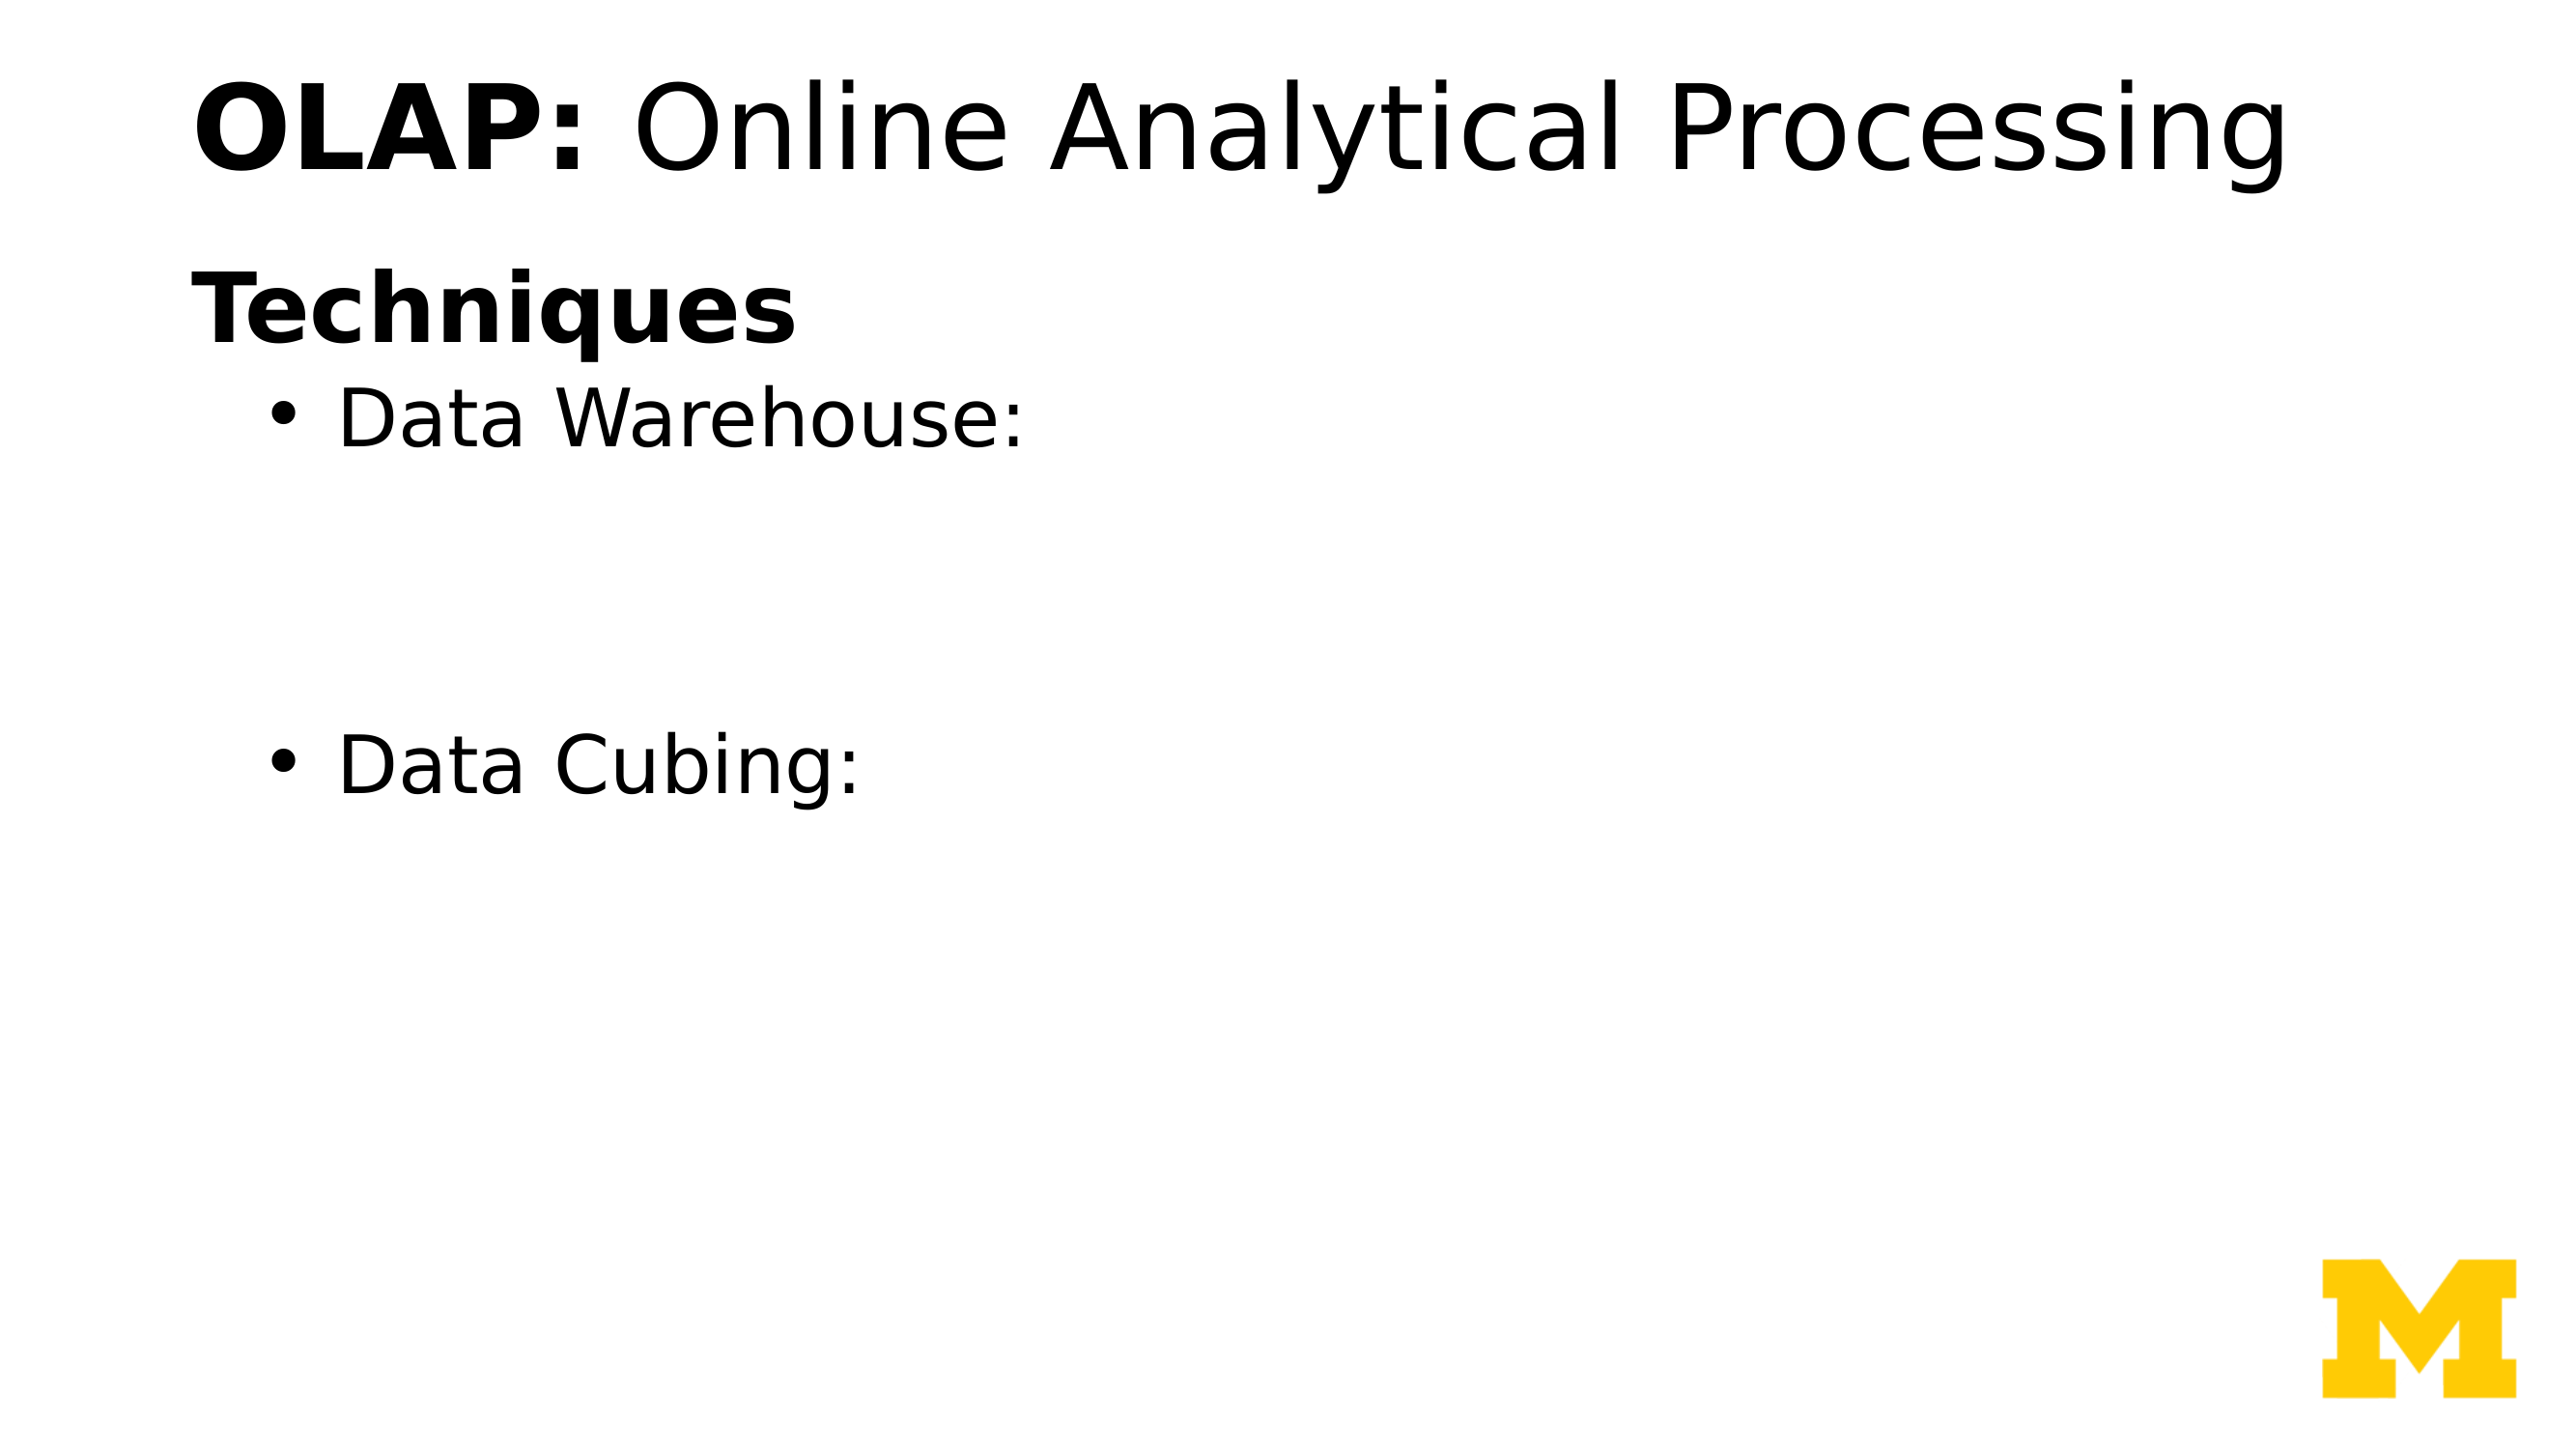

# OLAP: Online Analytical Processing
Techniques
Data Warehouse:
Data Cubing: